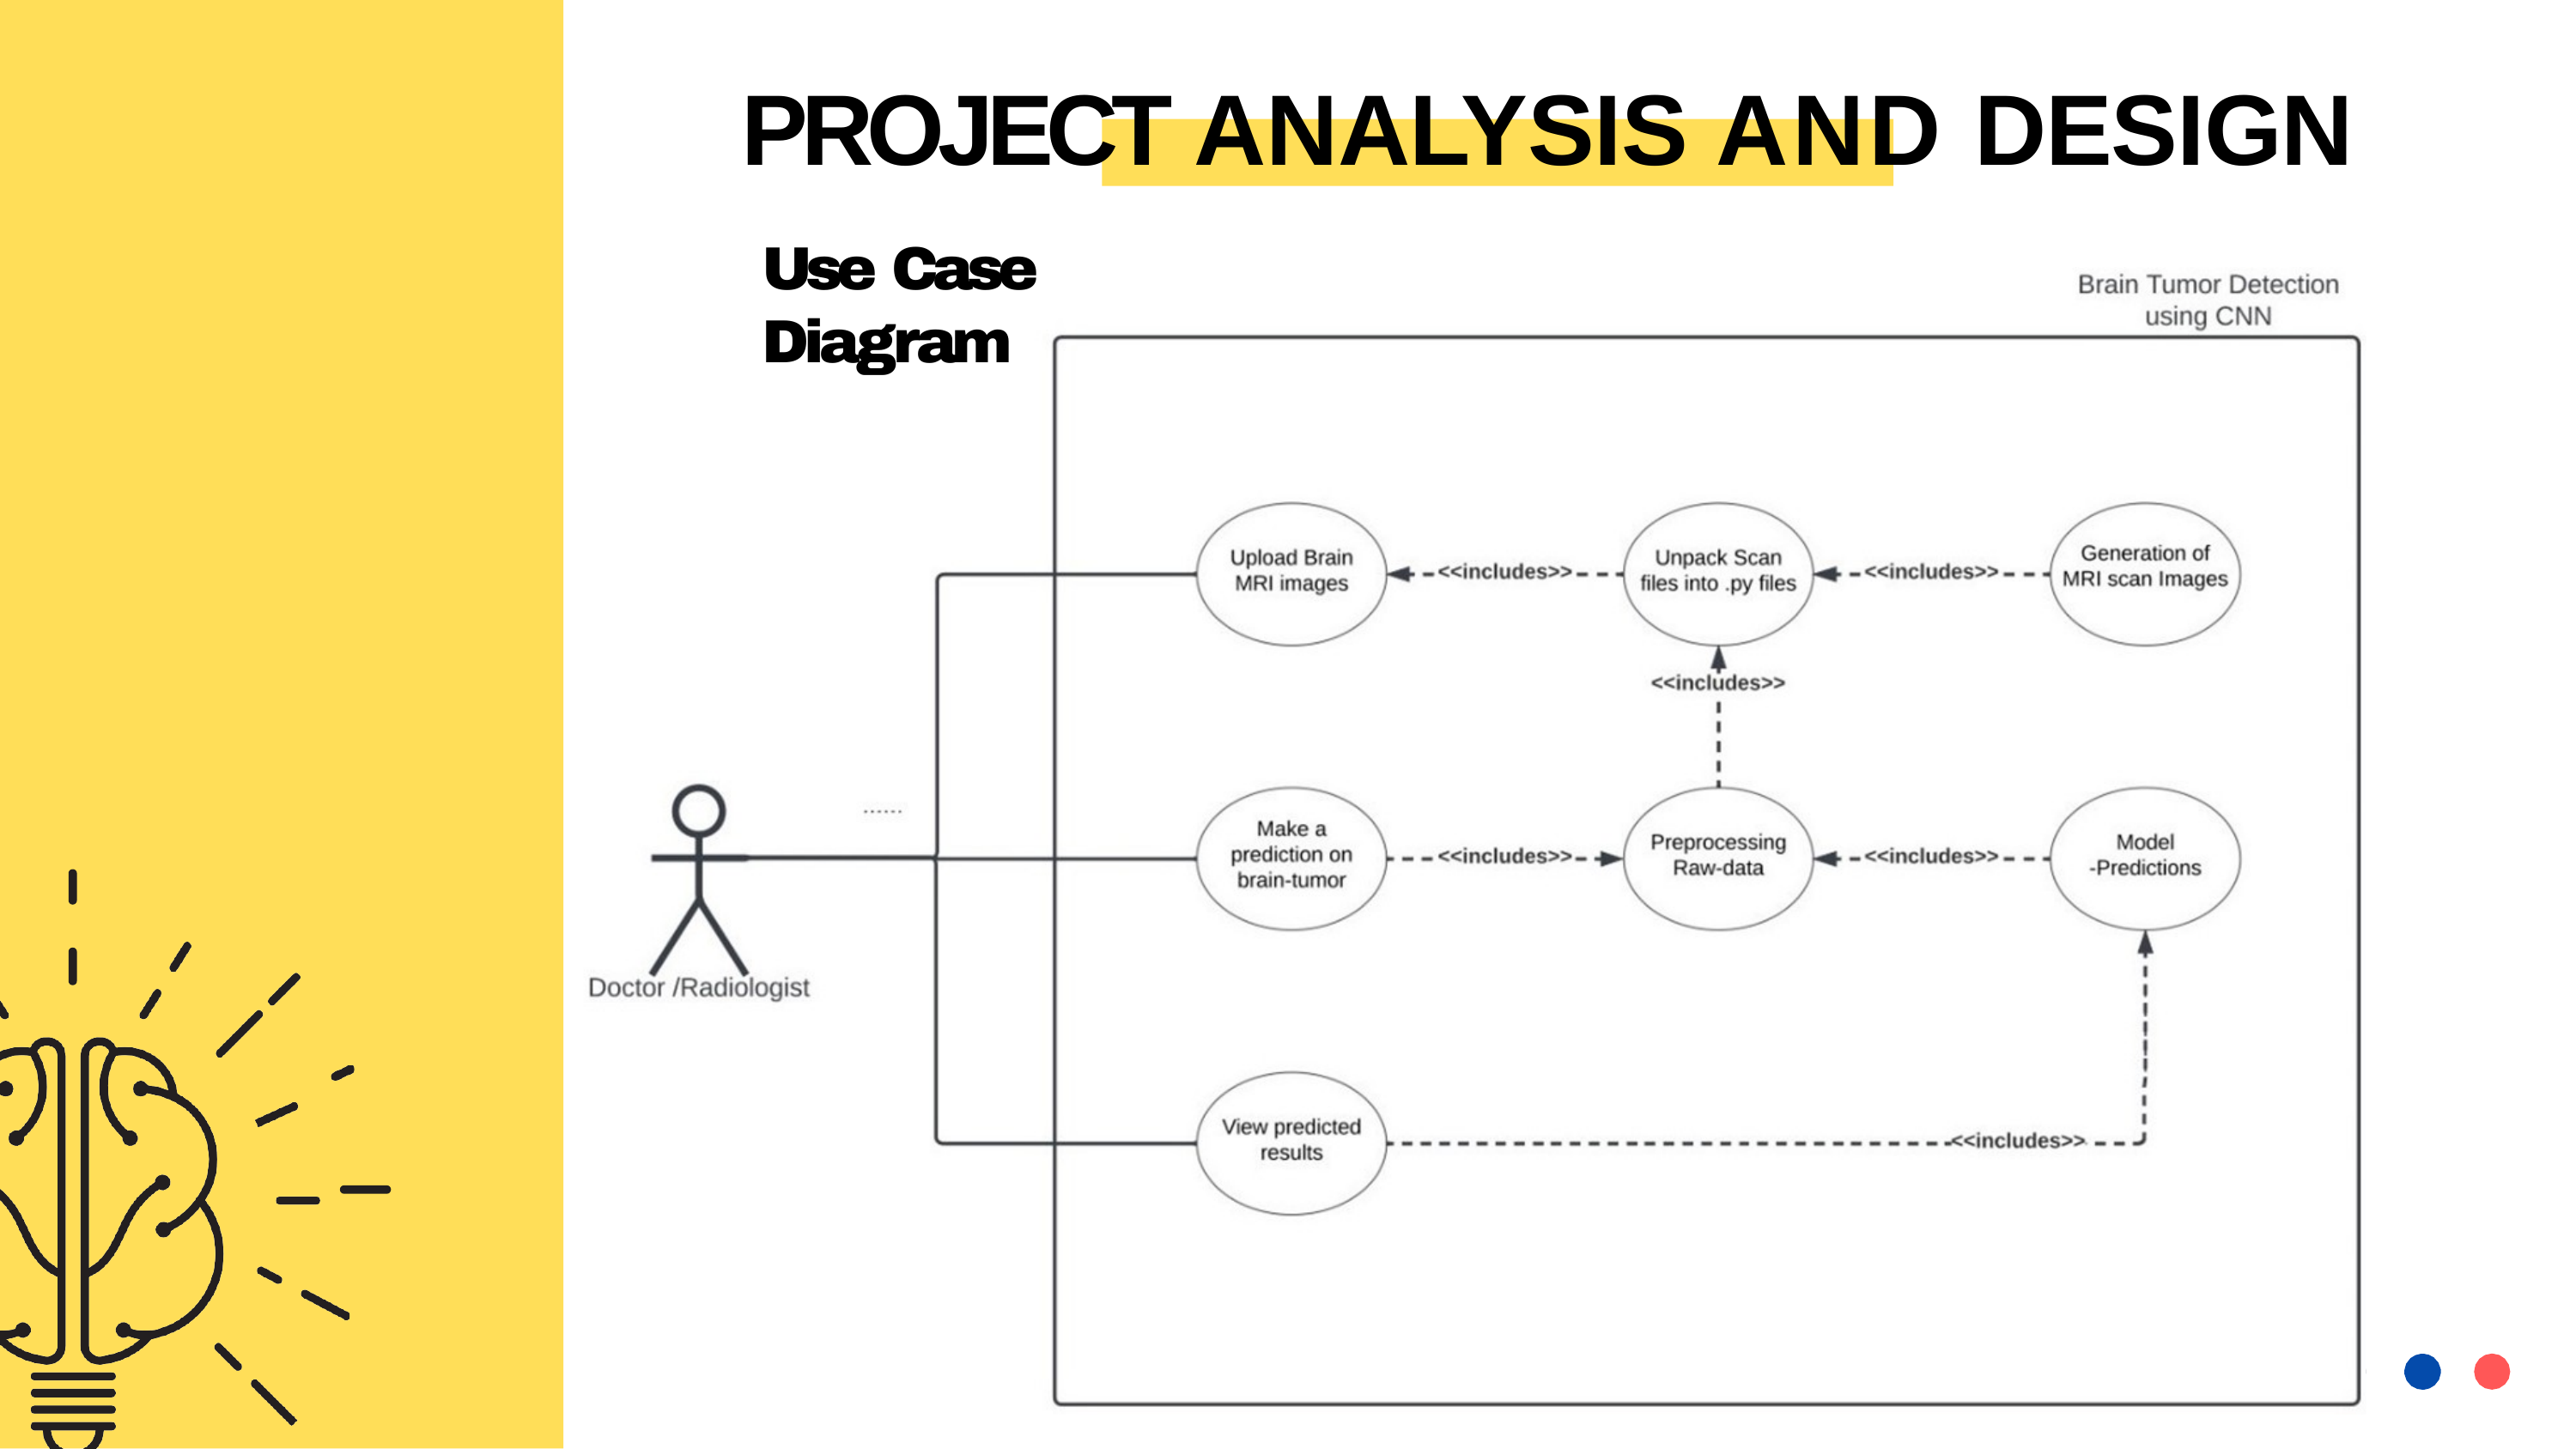

# PROJECT ANALYSIS AND DESIGN

Use Case Diagram